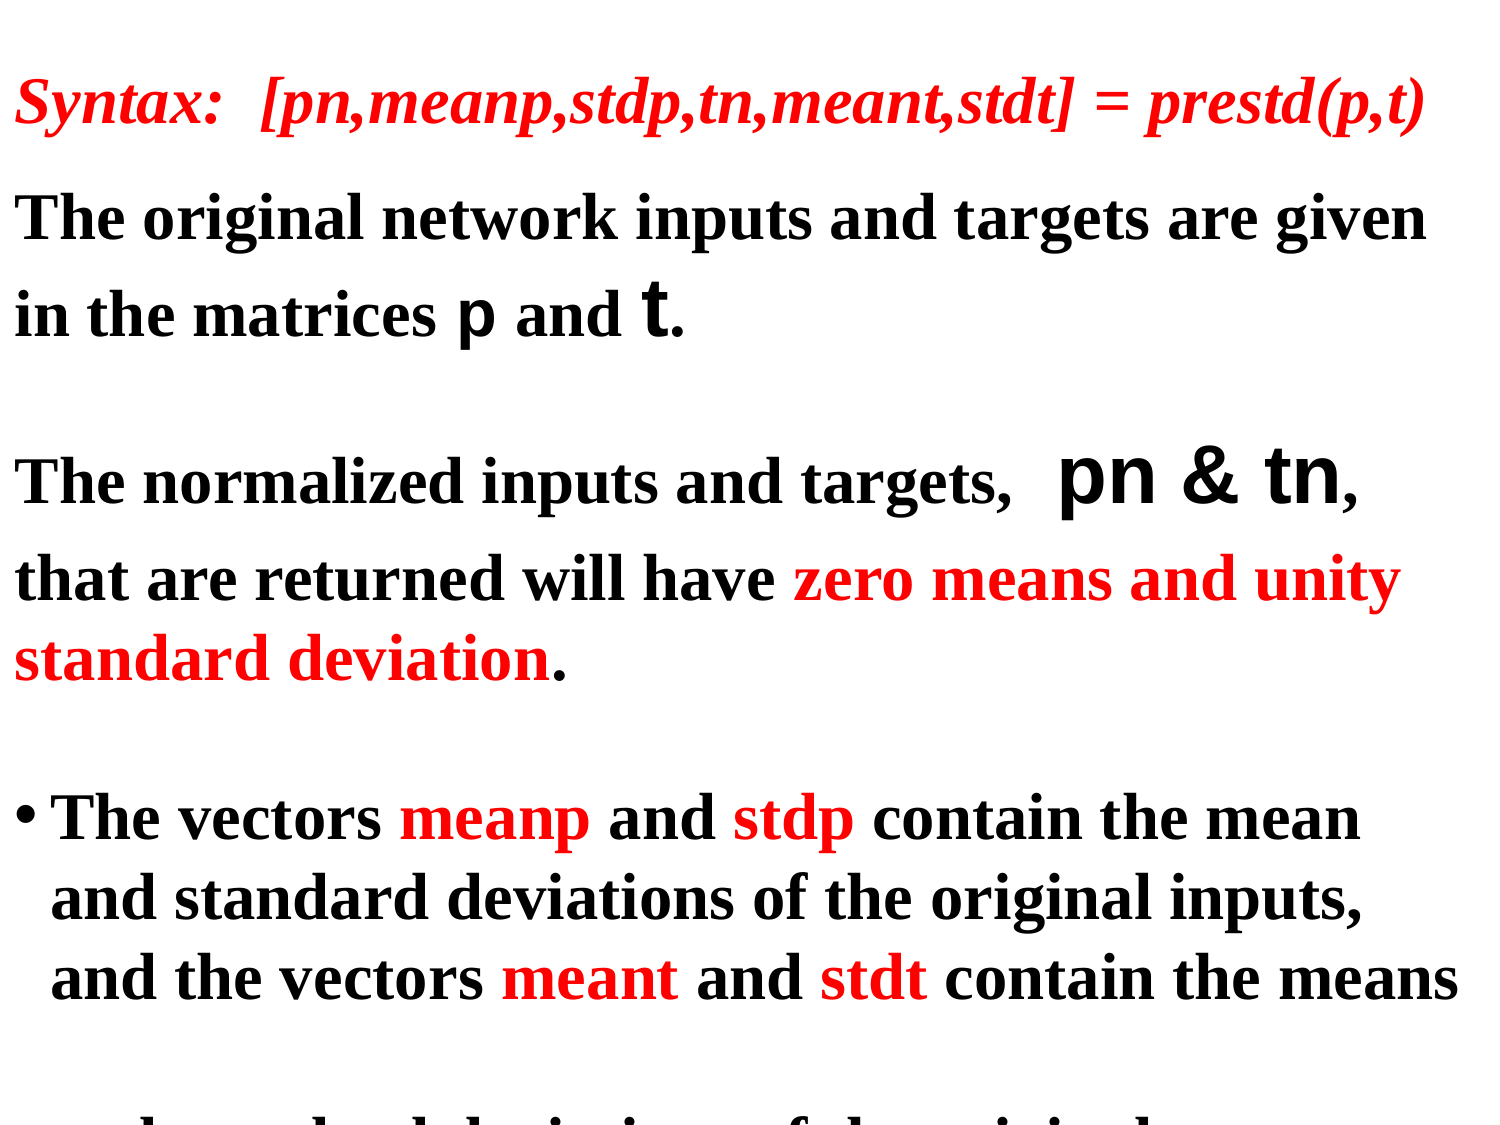

Syntax:  [pn,meanp,stdp,tn,meant,stdt] = prestd(p,t)
The original network inputs and targets are given in the matrices p and t.
The normalized inputs and targets, pn & tn, that are returned will have zero means and unity standard deviation.

The vectors meanp and stdp contain the mean and standard deviations of the original inputs, and the vectors meant and stdt contain the means and standard deviations of the original targets.